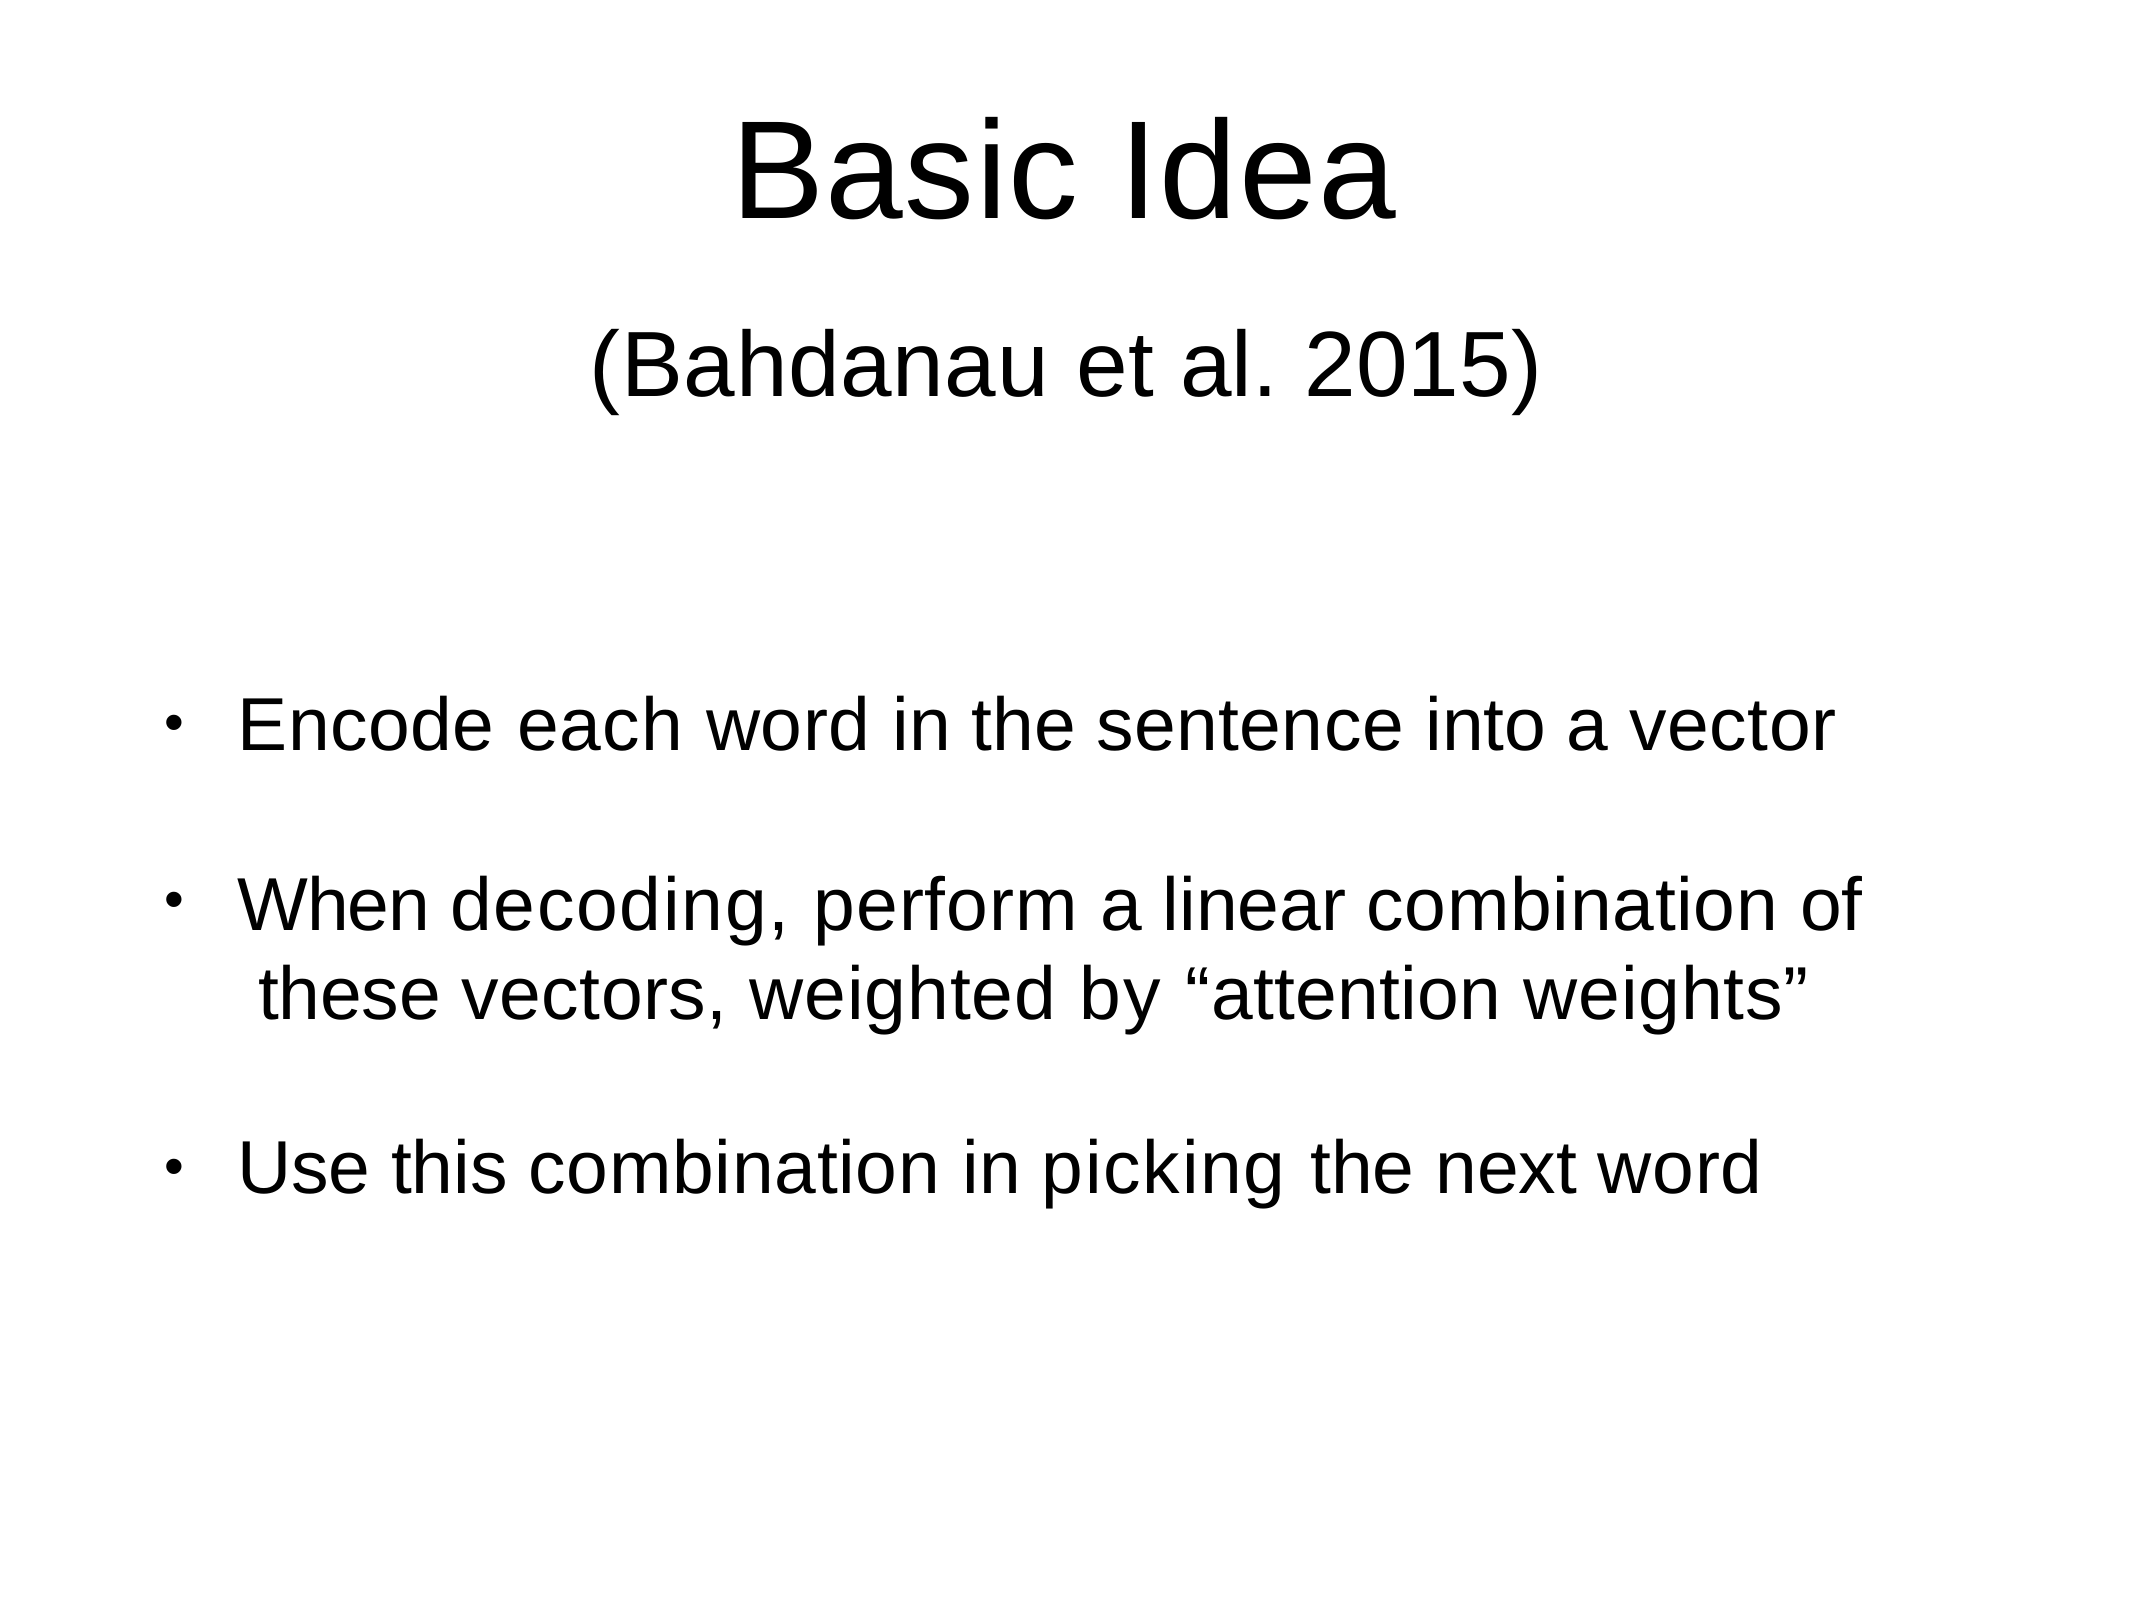

# Basic Idea
(Bahdanau et al. 2015)
Encode each word in the sentence into a vector
•
When decoding, perform a linear combination of  these vectors, weighted by “attention weights”
•
Use this combination in picking the next word
•